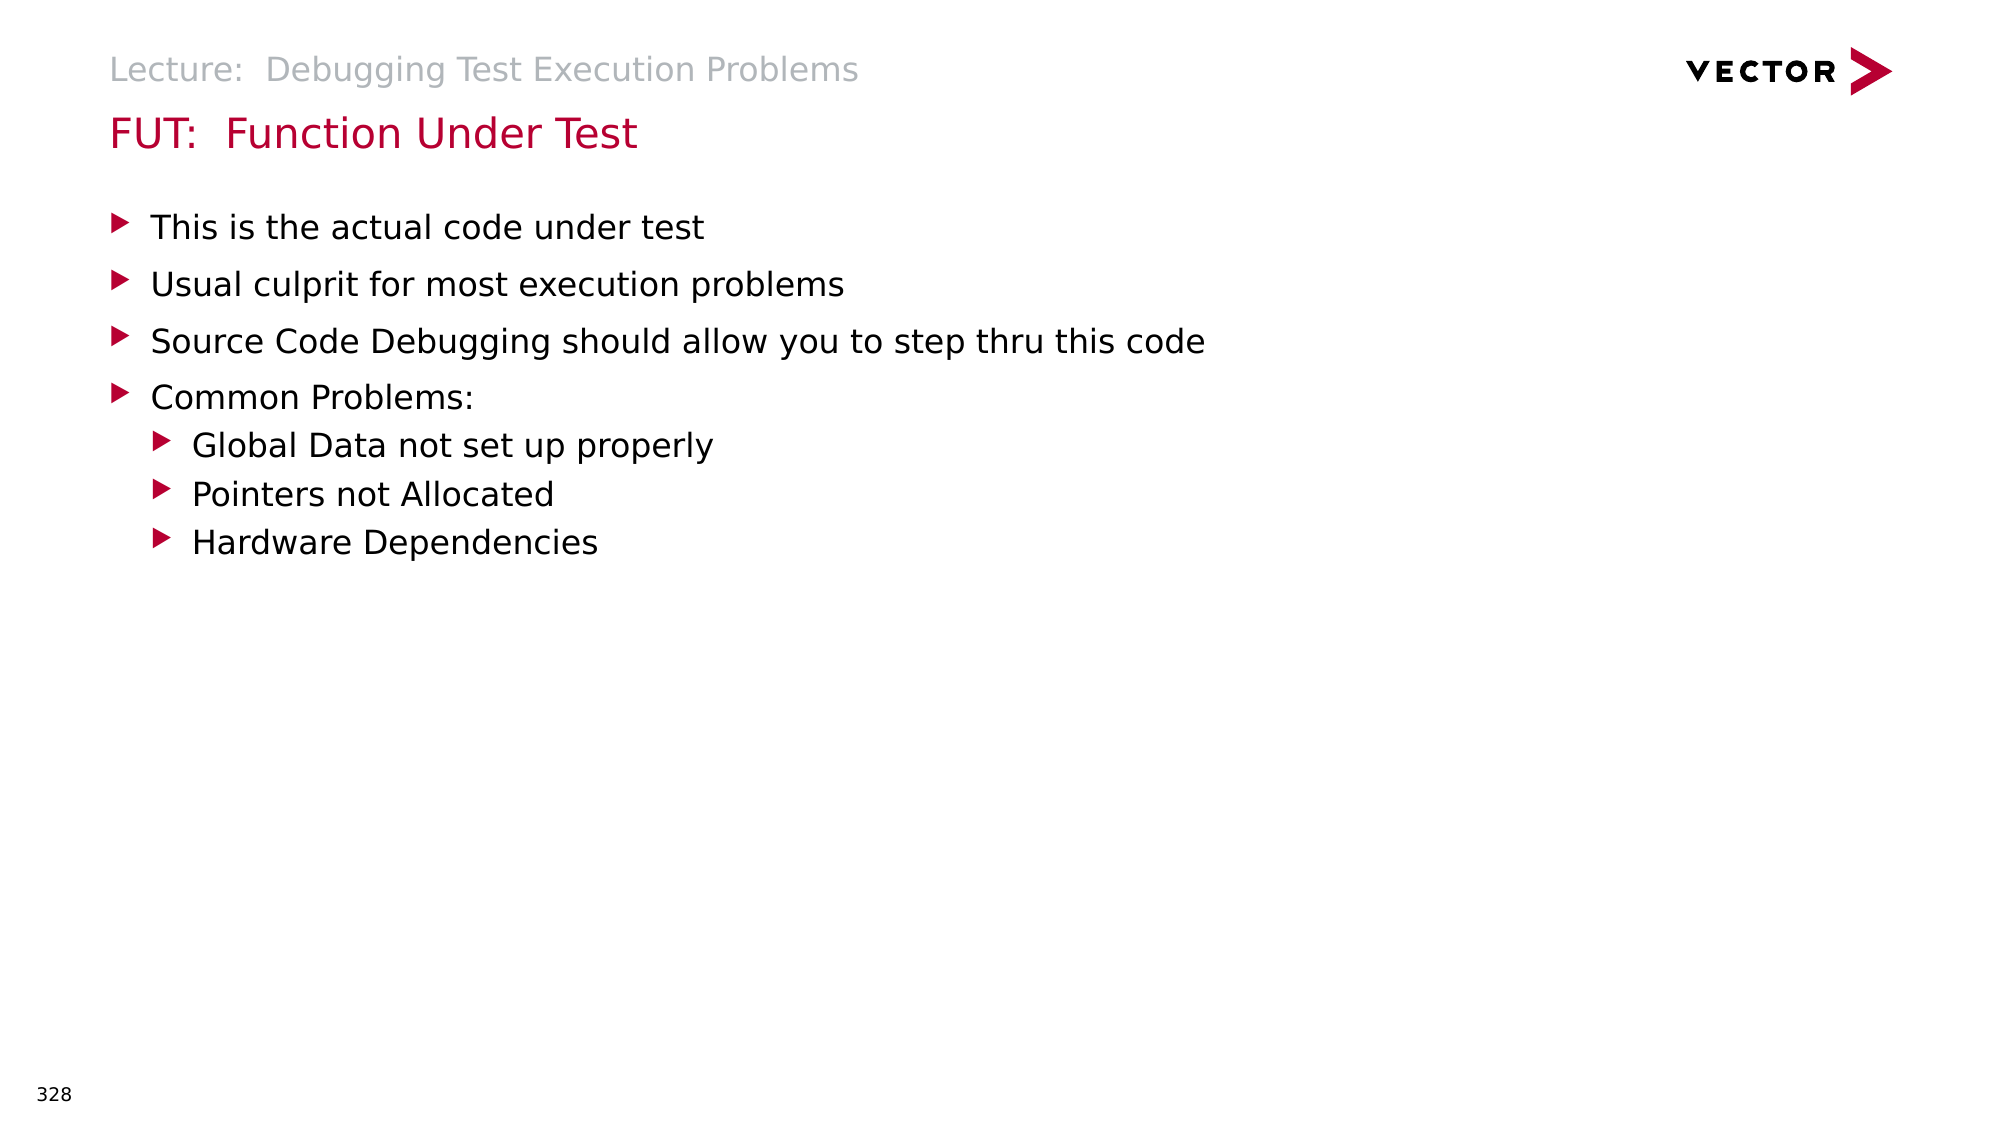

# Lecture:  Debugging Test Execution Problems
FUT:  Function Under Test
This is the actual code under test
Usual culprit for most execution problems
Source Code Debugging should allow you to step thru this code
Common Problems:
Global Data not set up properly
Pointers not Allocated
Hardware Dependencies